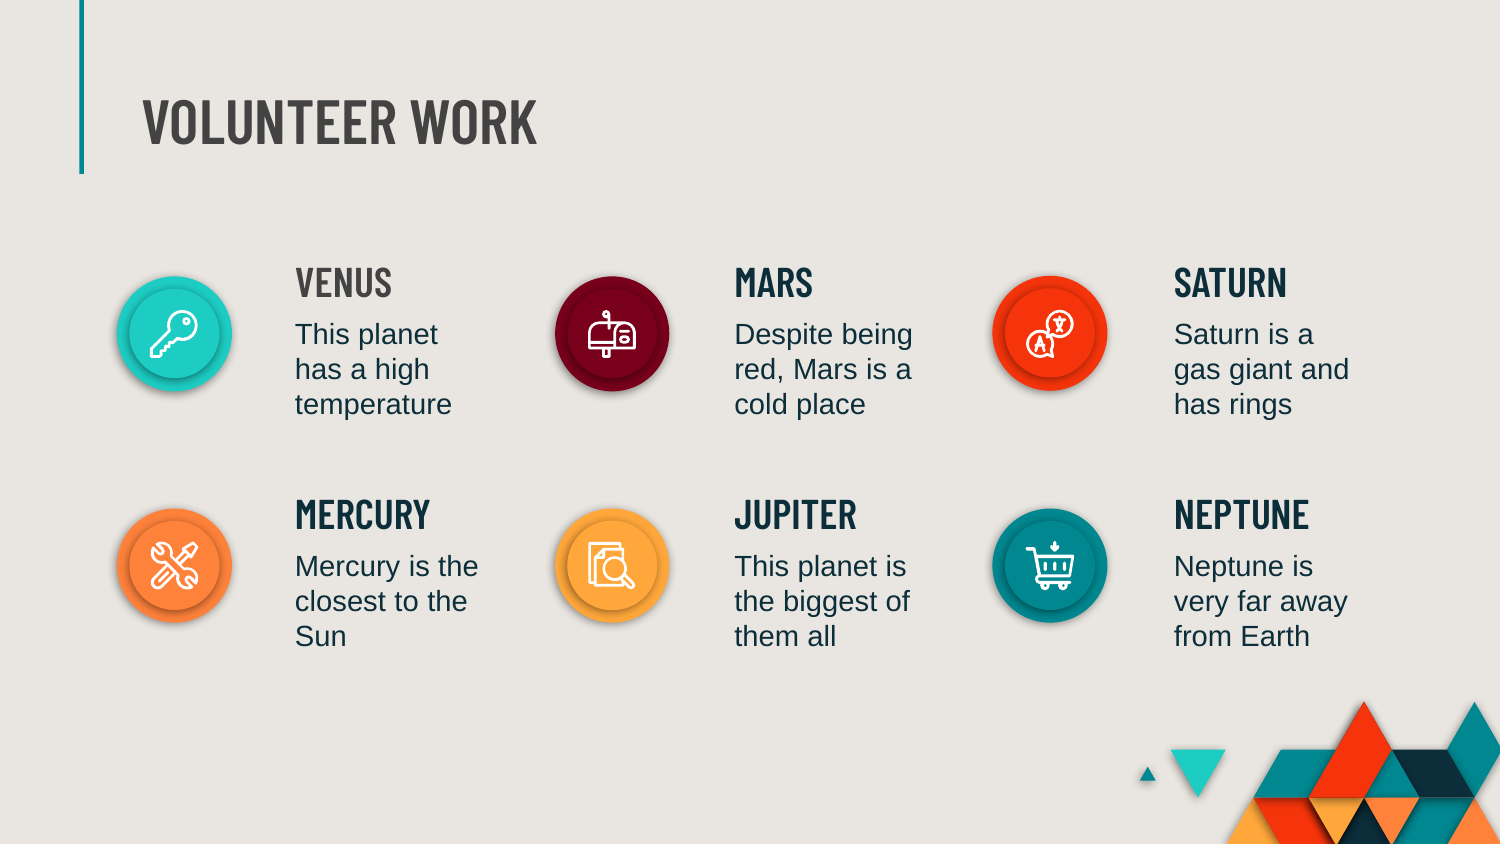

# VOLUNTEER WORK
VENUS
MARS
SATURN

This planet has a high temperature
Despite being red, Mars is a cold place
Saturn is a gas giant and has rings

MERCURY
JUPITER
NEPTUNE

Mercury is the closest to the Sun
This planet is the biggest of them all
Neptune is very far away from Earth